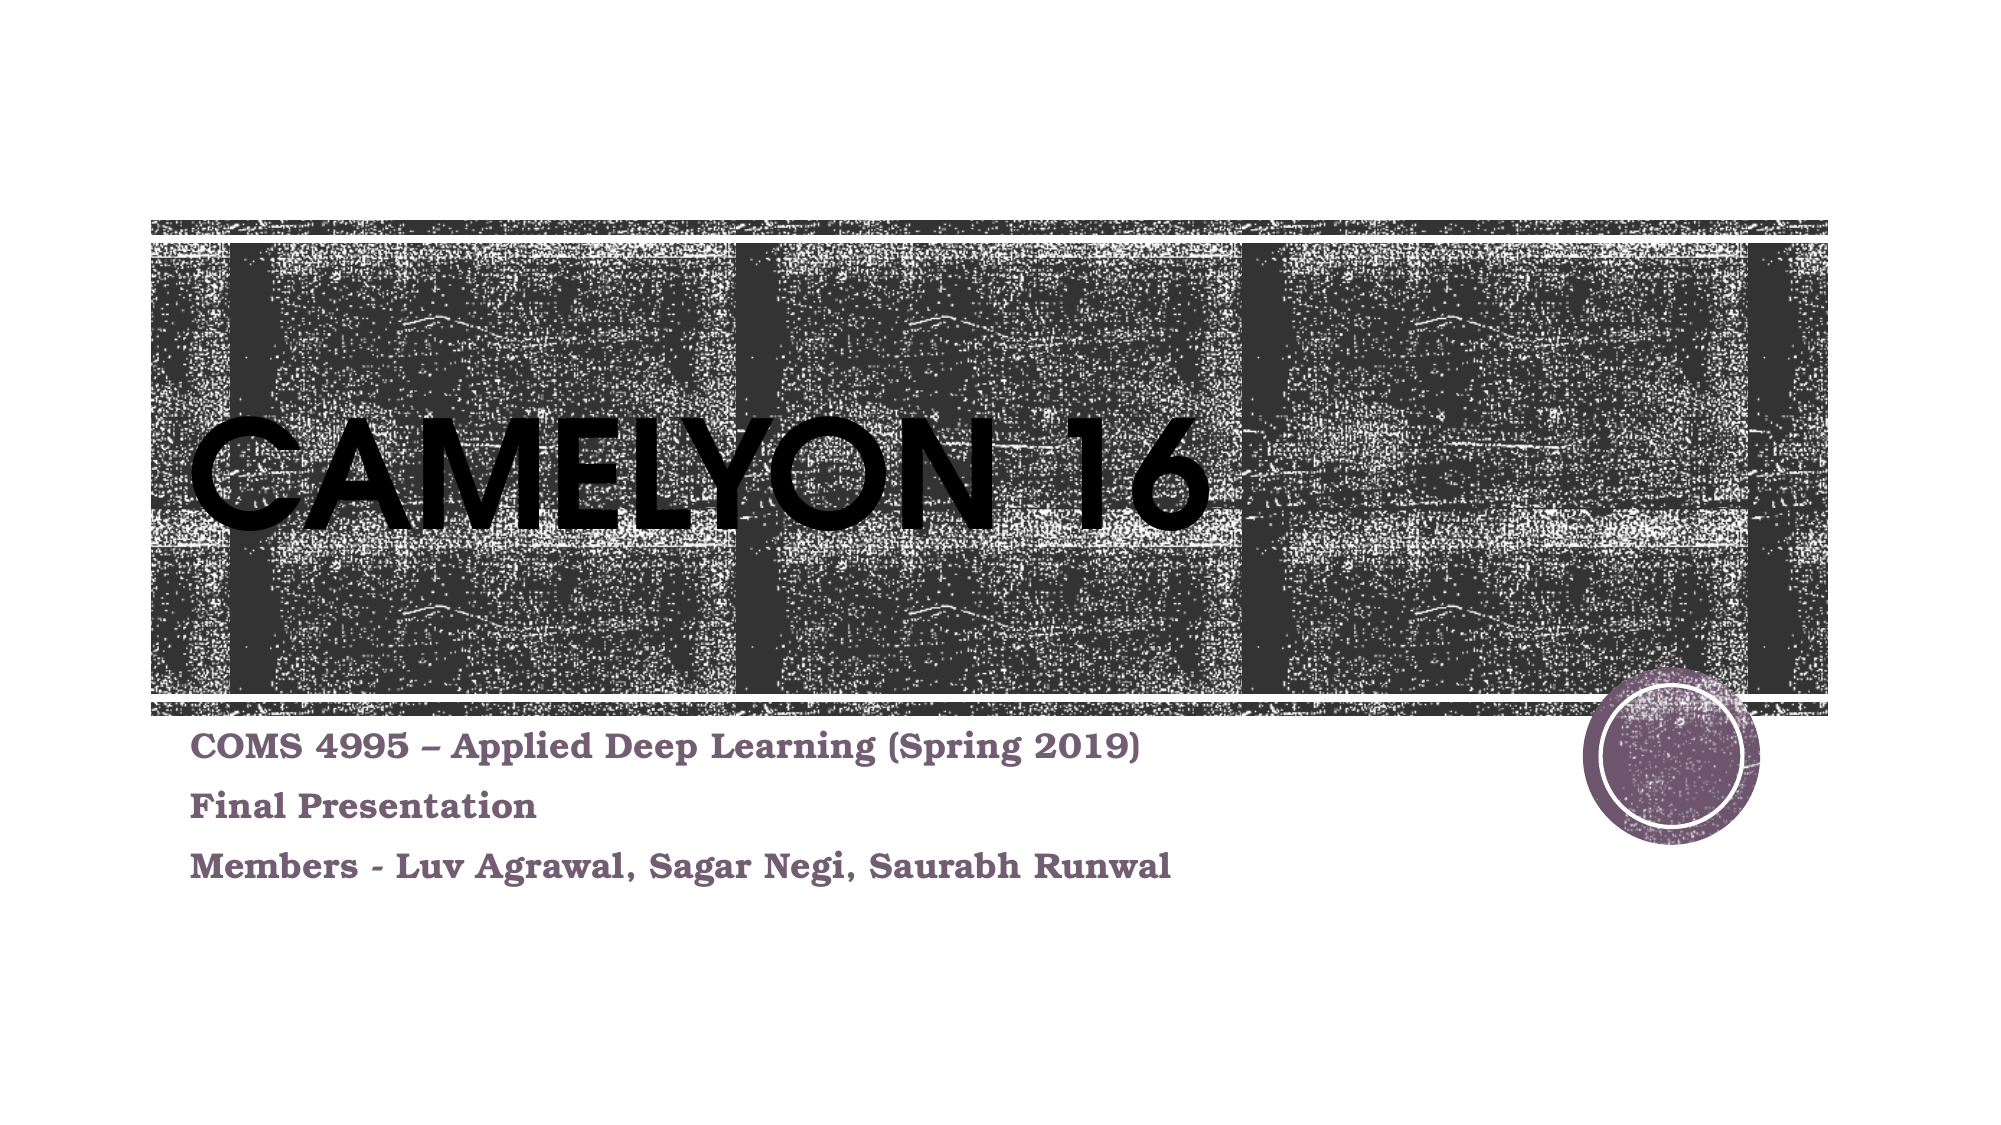

# CAMELYON 16
COMS 4995 – Applied Deep Learning (Spring 2019)
Final Presentation
Members - Luv Agrawal, Sagar Negi, Saurabh Runwal